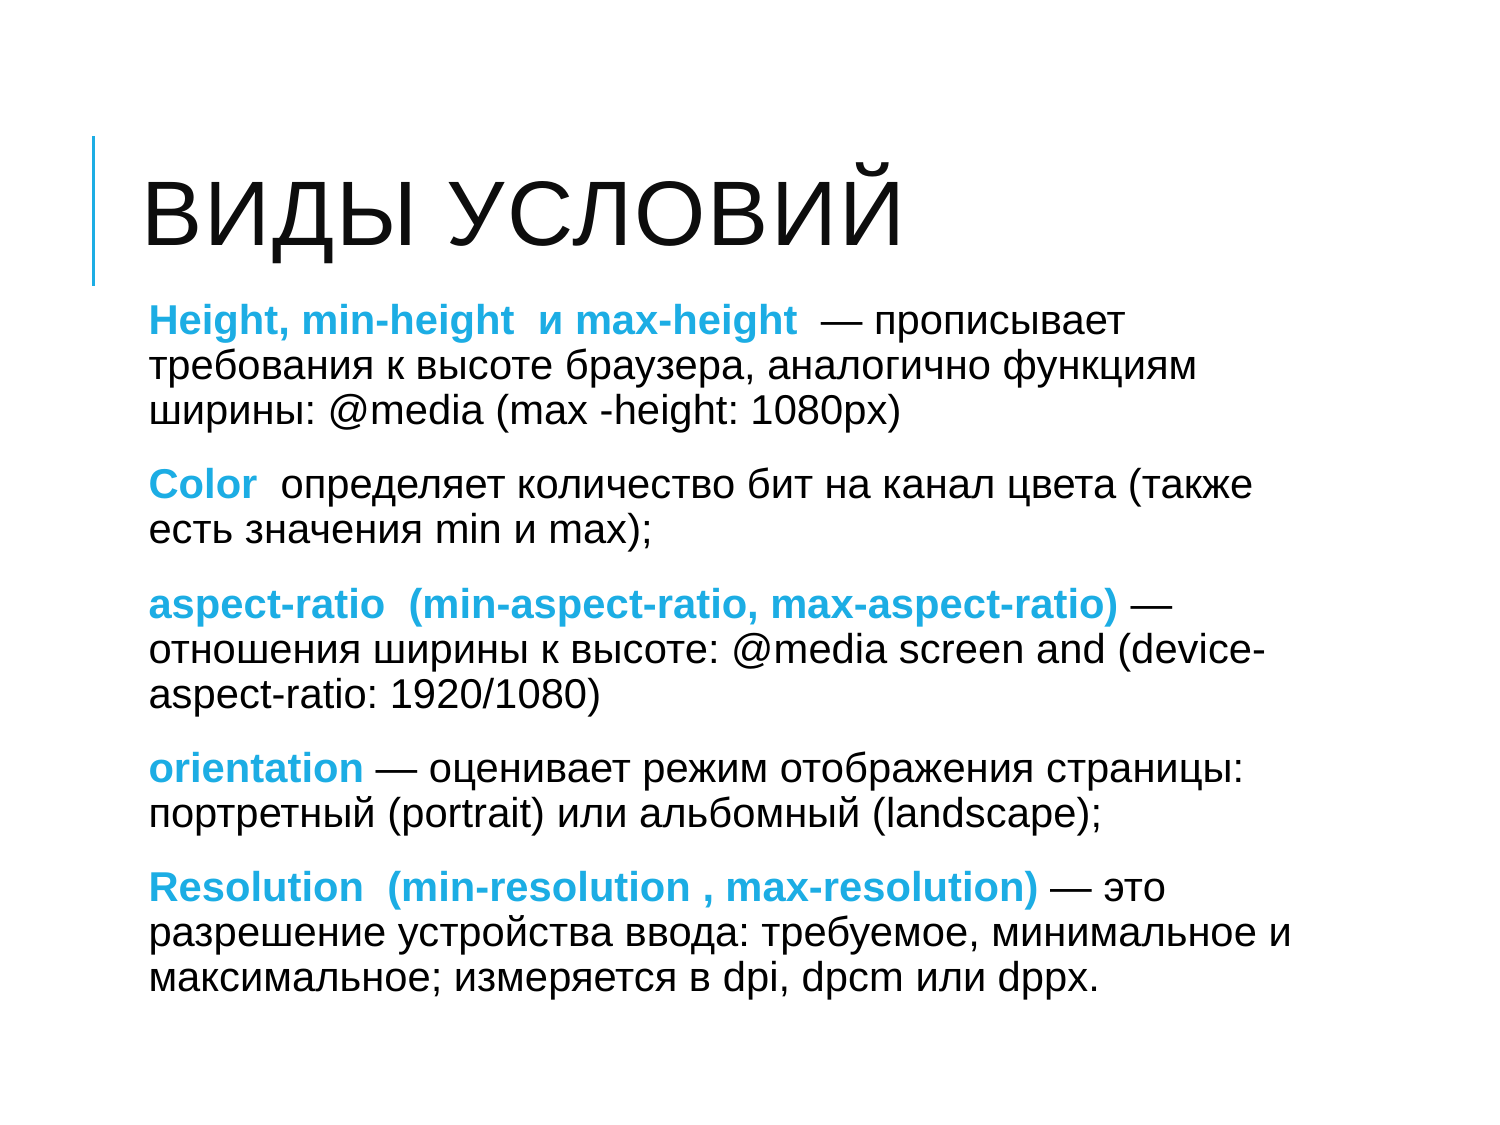

# Виды условий
Height, min-height  и max-height  — прописывает требования к высоте браузера, аналогично функциям ширины: @media (max -height: 1080px)
Color  определяет количество бит на канал цвета (также есть значения min и max);
aspect-ratio  (min-aspect-ratio, max-aspect-ratio) — отношения ширины к высоте: @media screen and (device-aspect-ratio: 1920/1080)
orientation — оценивает режим отображения страницы: портретный (portrait) или альбомный (landscape);
Resolution  (min-resolution , max-resolution) — это разрешение устройства ввода: требуемое, минимальное и максимальное; измеряется в dpi, dpcm или dppx.